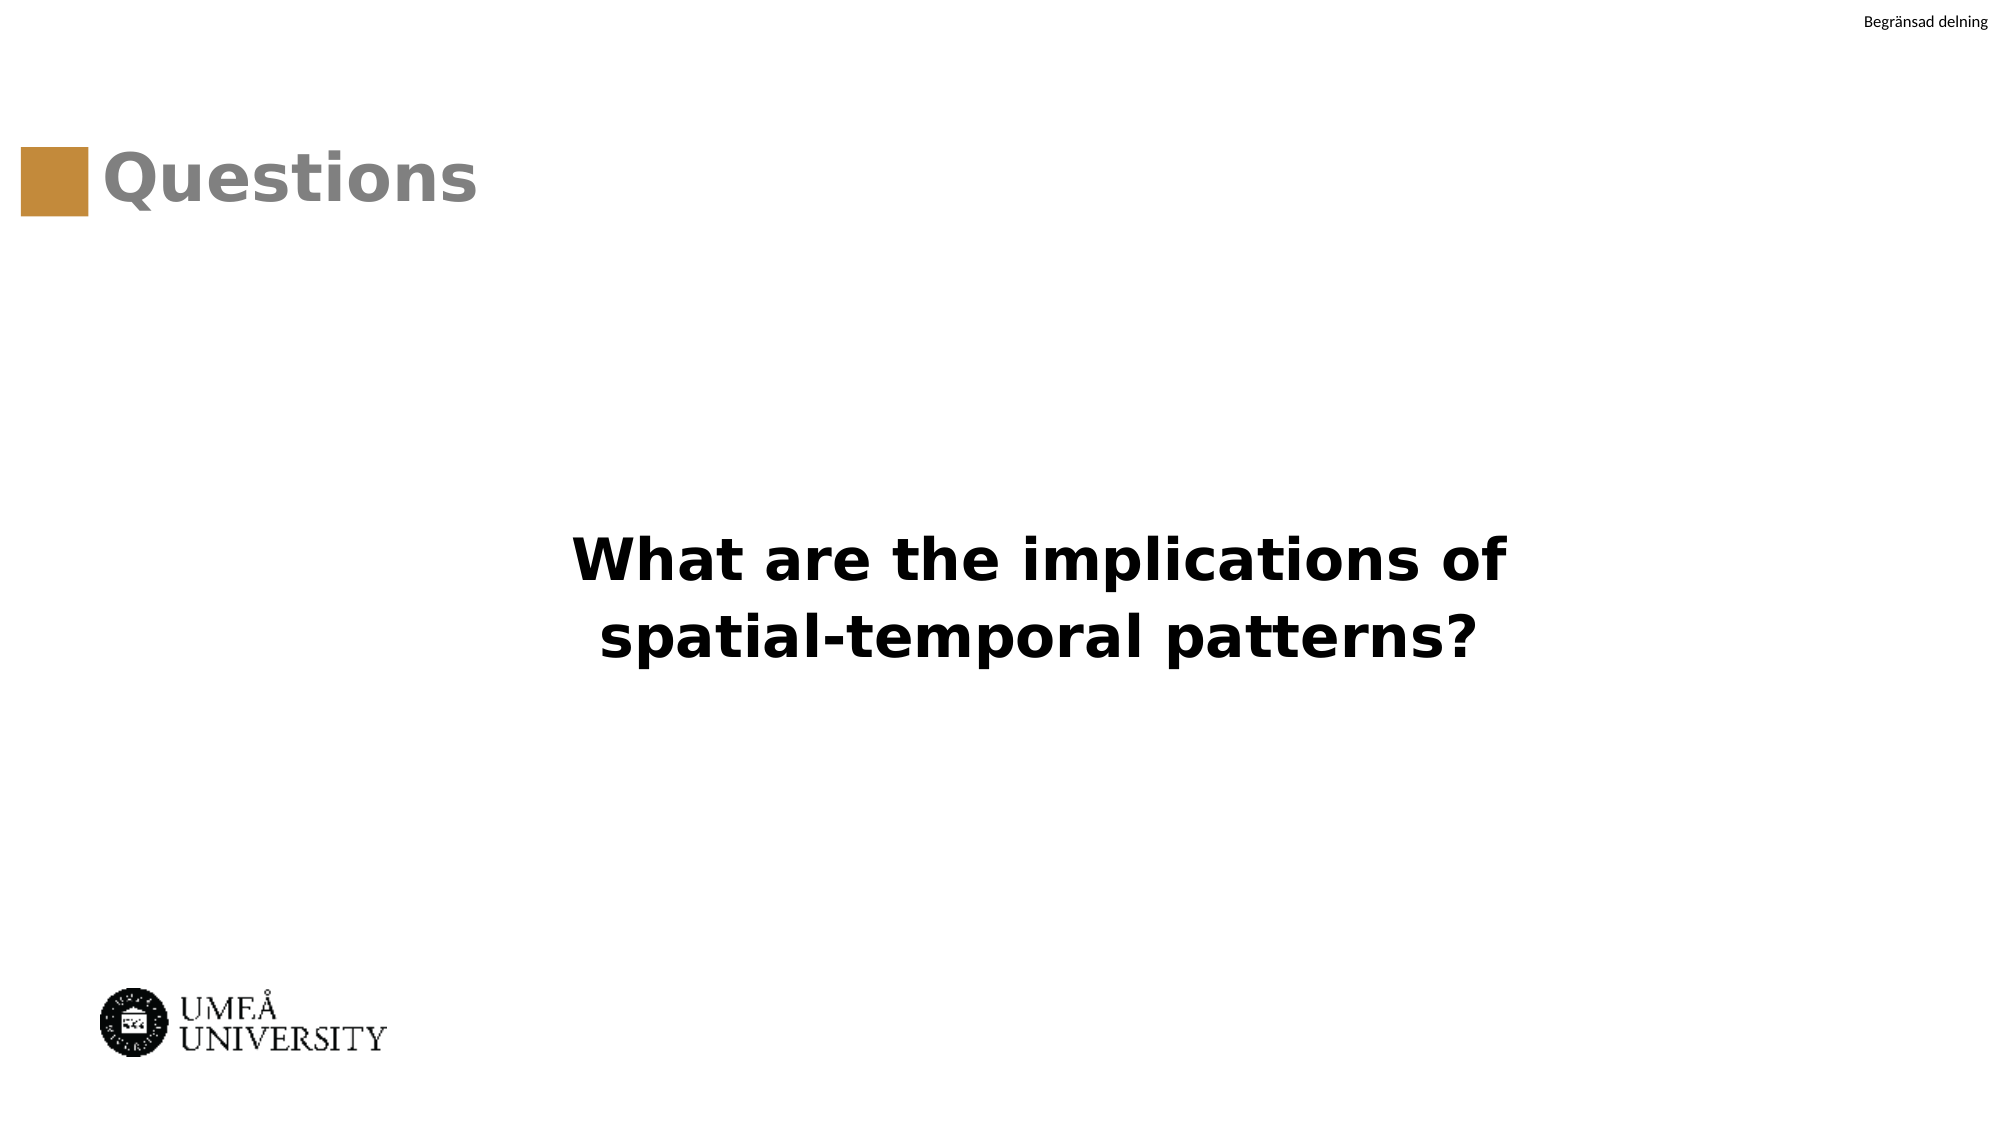

# Questions

What are the implications of spatial-temporal patterns?